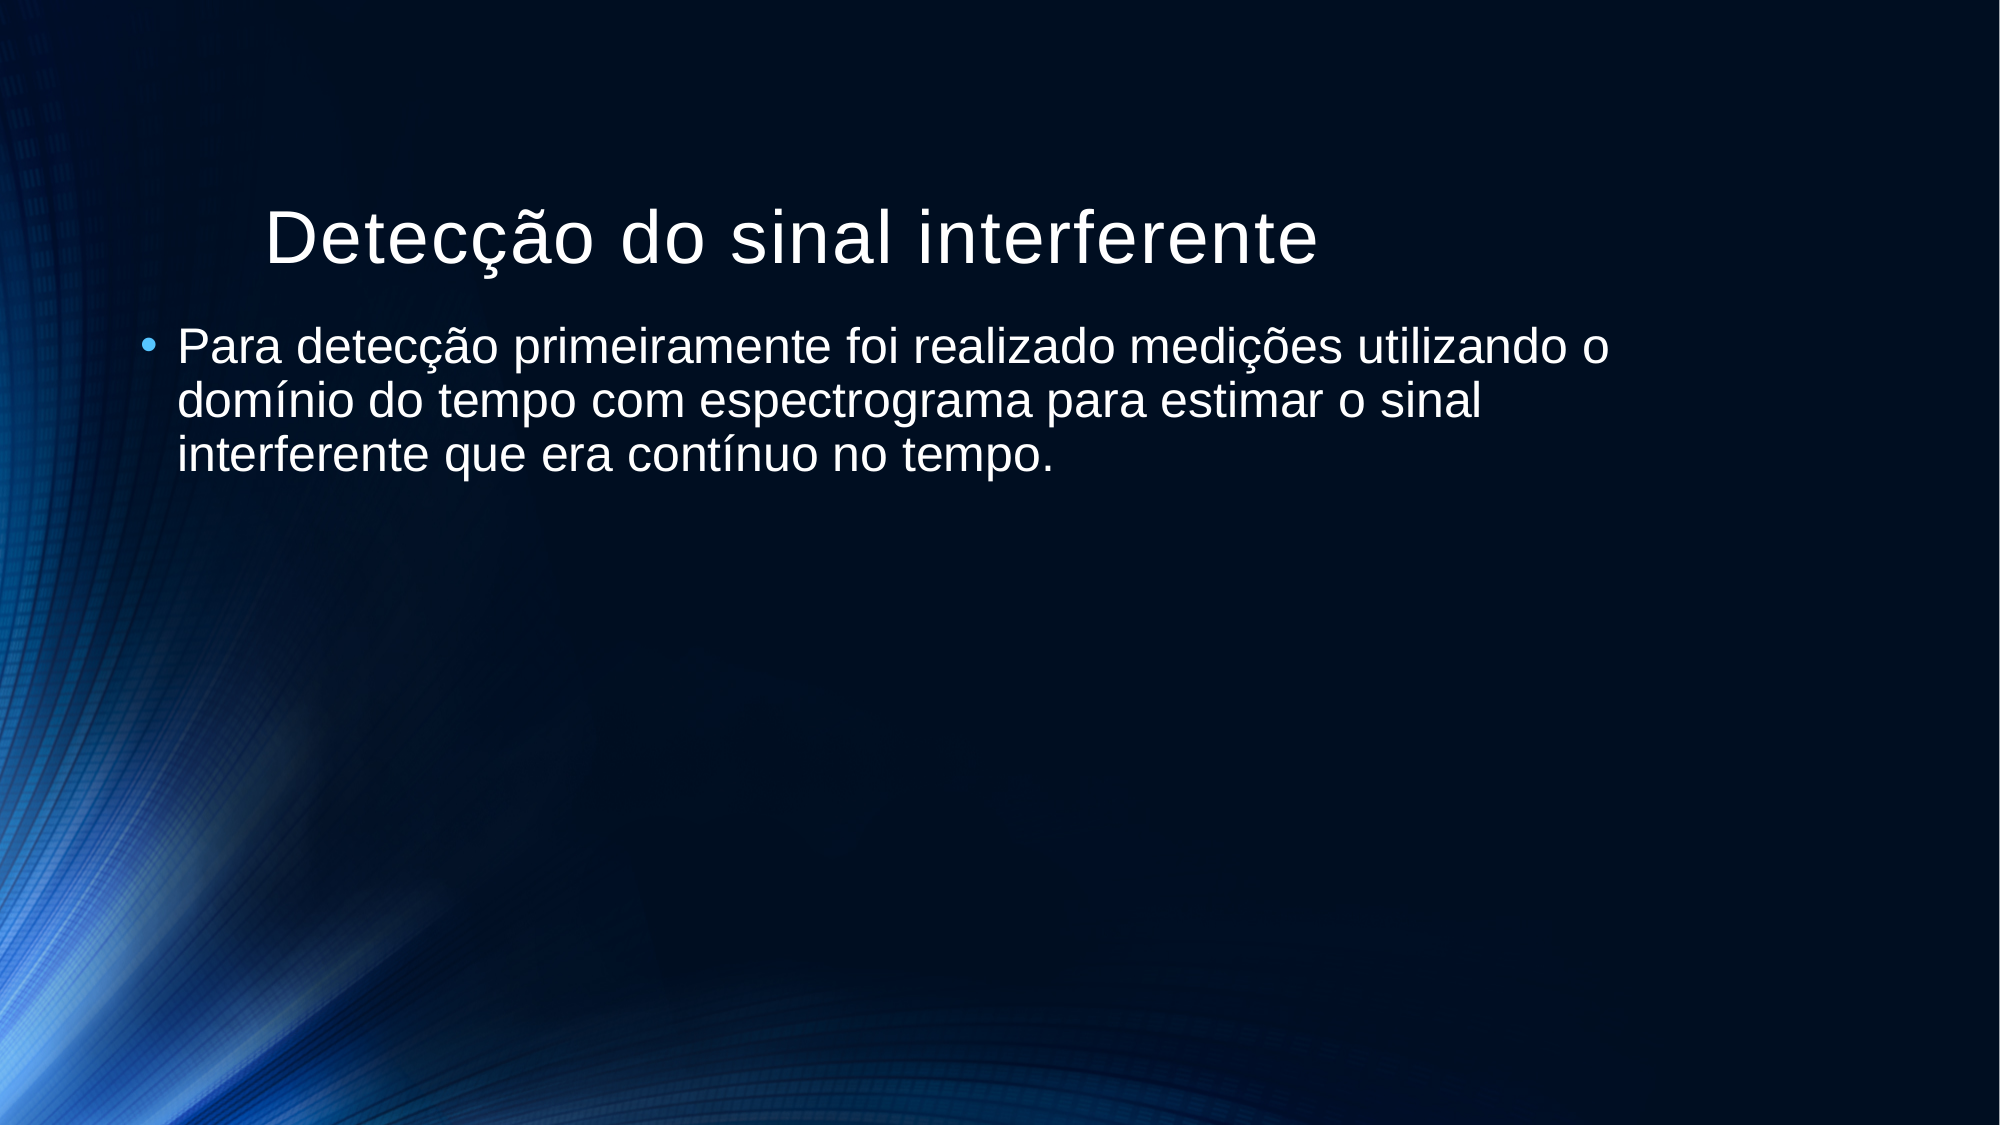

# Detecção do sinal interferente
Para detecção primeiramente foi realizado medições utilizando o domínio do tempo com espectrograma para estimar o sinal interferente que era contínuo no tempo.